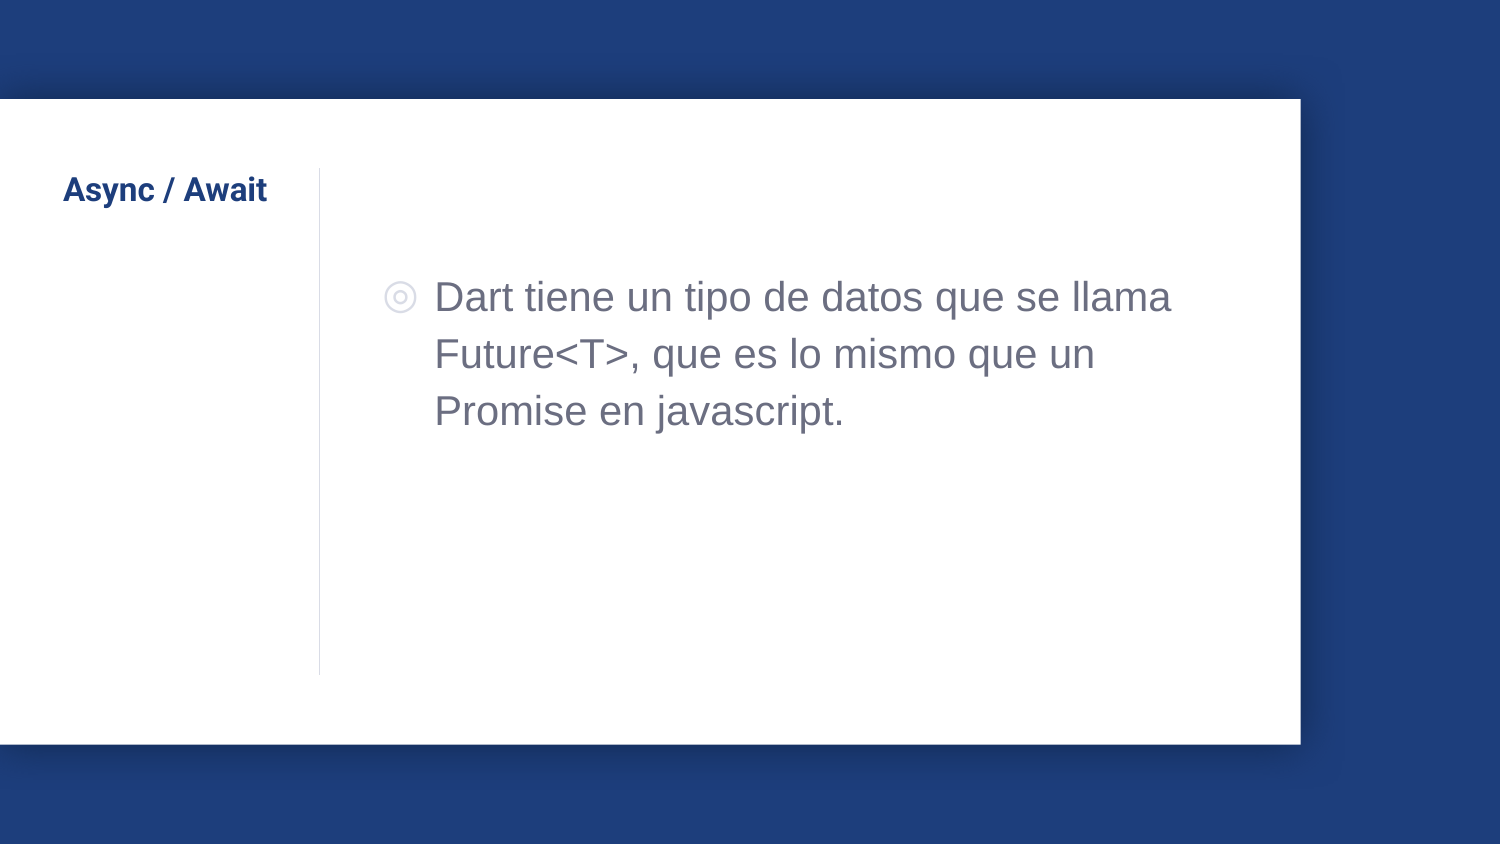

# Async / Await
Dart tiene un tipo de datos que se llama Future<T>, que es lo mismo que un Promise en javascript.